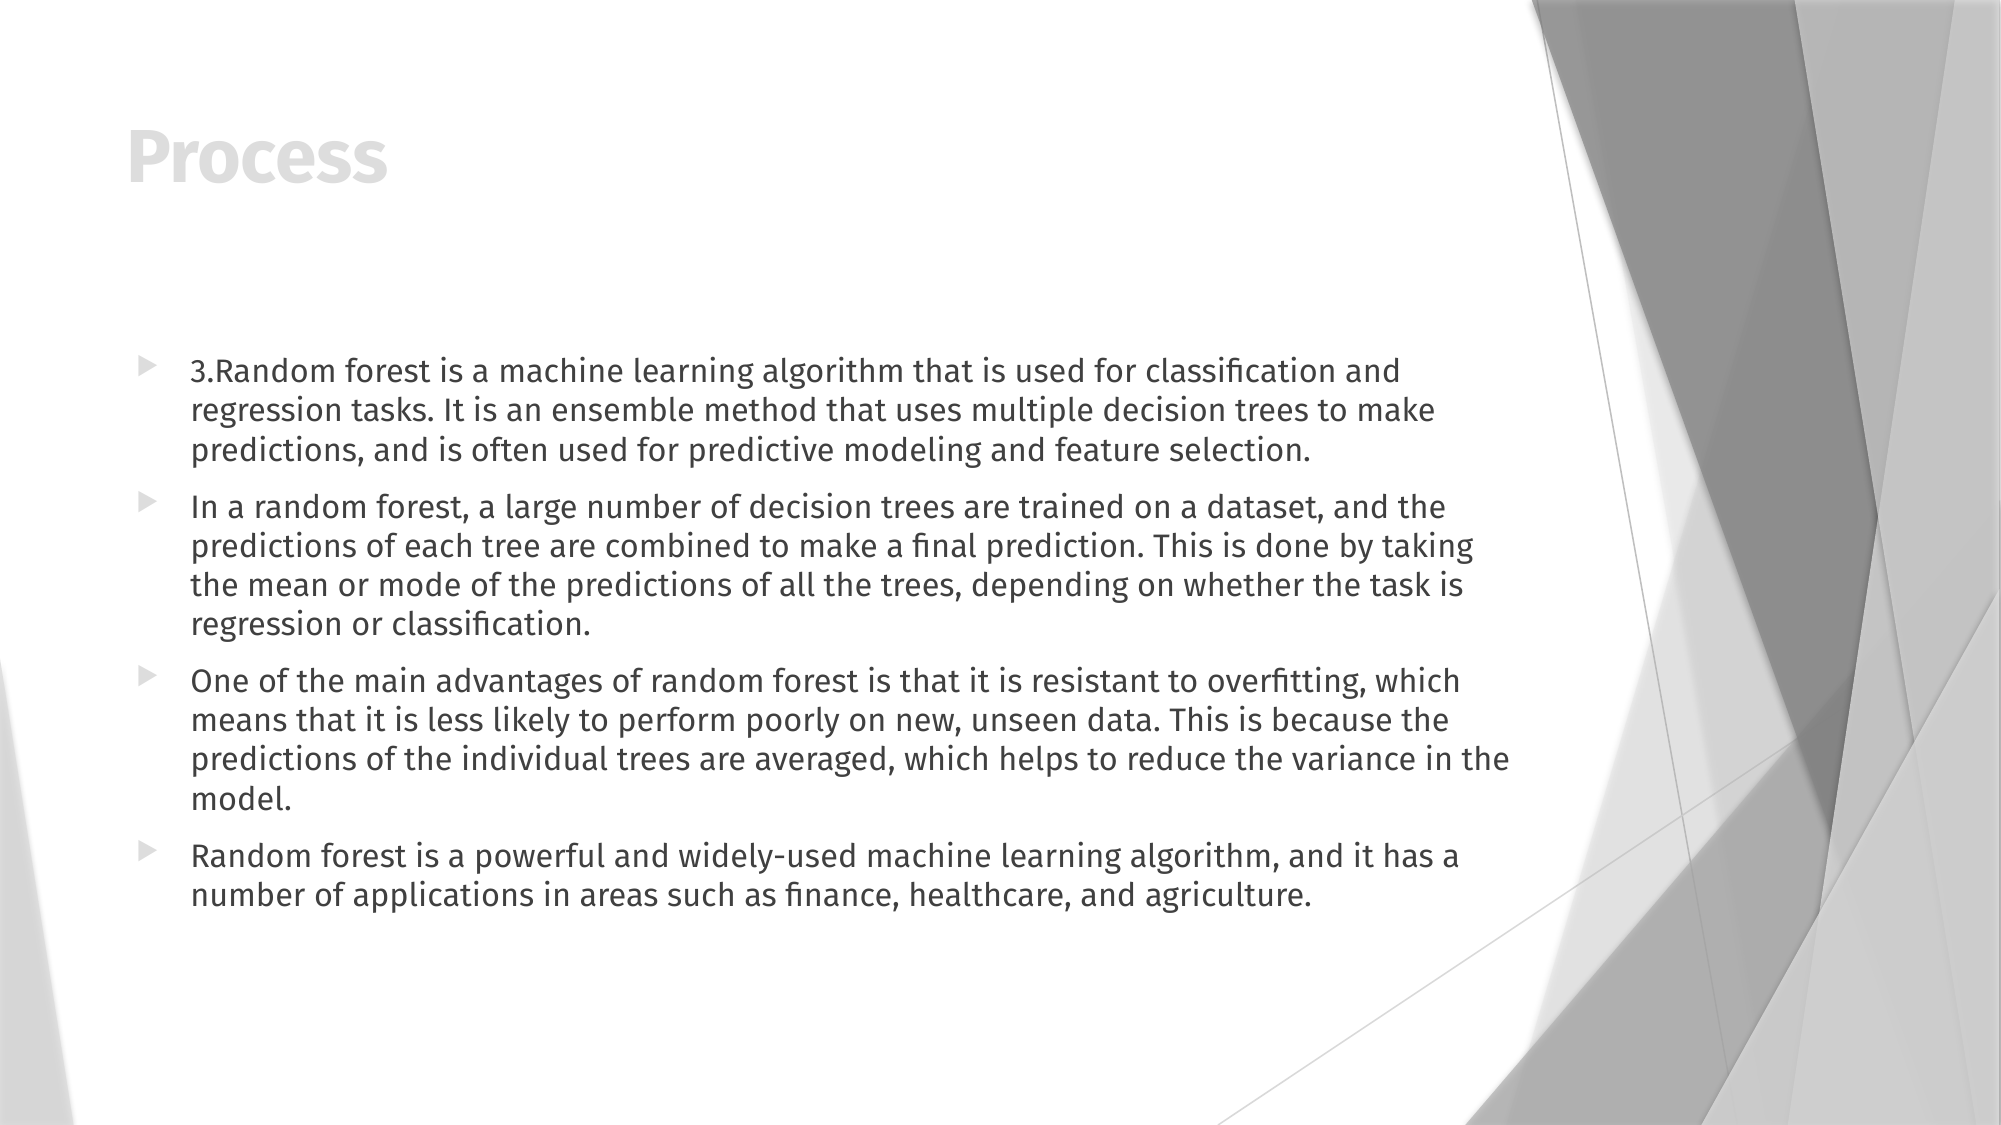

# Process
3.Random forest is a machine learning algorithm that is used for classification and regression tasks. It is an ensemble method that uses multiple decision trees to make predictions, and is often used for predictive modeling and feature selection.
In a random forest, a large number of decision trees are trained on a dataset, and the predictions of each tree are combined to make a final prediction. This is done by taking the mean or mode of the predictions of all the trees, depending on whether the task is regression or classification.
One of the main advantages of random forest is that it is resistant to overfitting, which means that it is less likely to perform poorly on new, unseen data. This is because the predictions of the individual trees are averaged, which helps to reduce the variance in the model.
Random forest is a powerful and widely-used machine learning algorithm, and it has a number of applications in areas such as finance, healthcare, and agriculture.